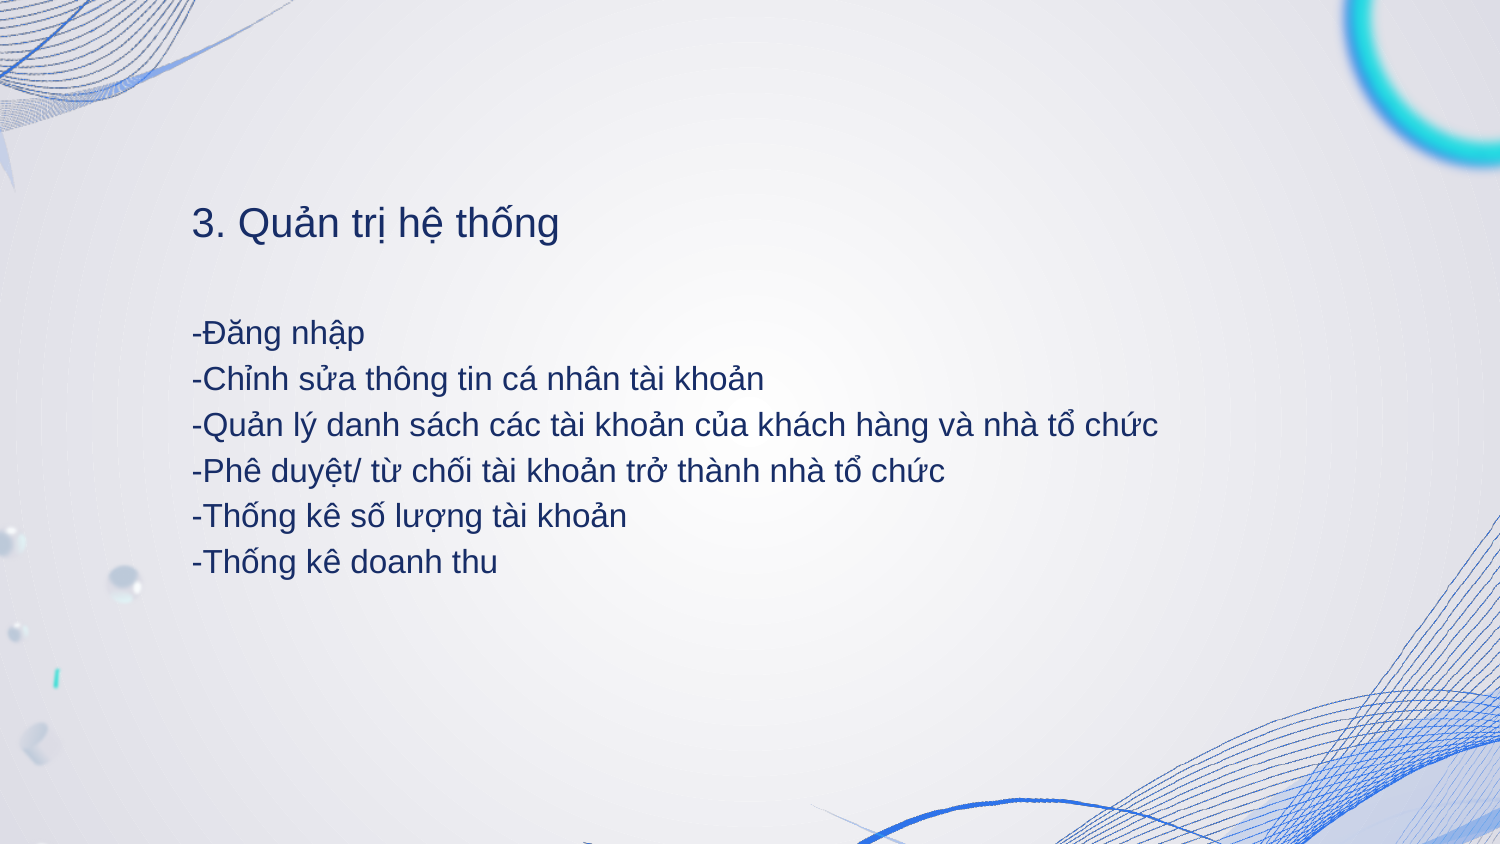

#
3. Quản trị hệ thống
-Đăng nhập
-Chỉnh sửa thông tin cá nhân tài khoản
-Quản lý danh sách các tài khoản của khách hàng và nhà tổ chức
-Phê duyệt/ từ chối tài khoản trở thành nhà tổ chức
-Thống kê số lượng tài khoản
-Thống kê doanh thu